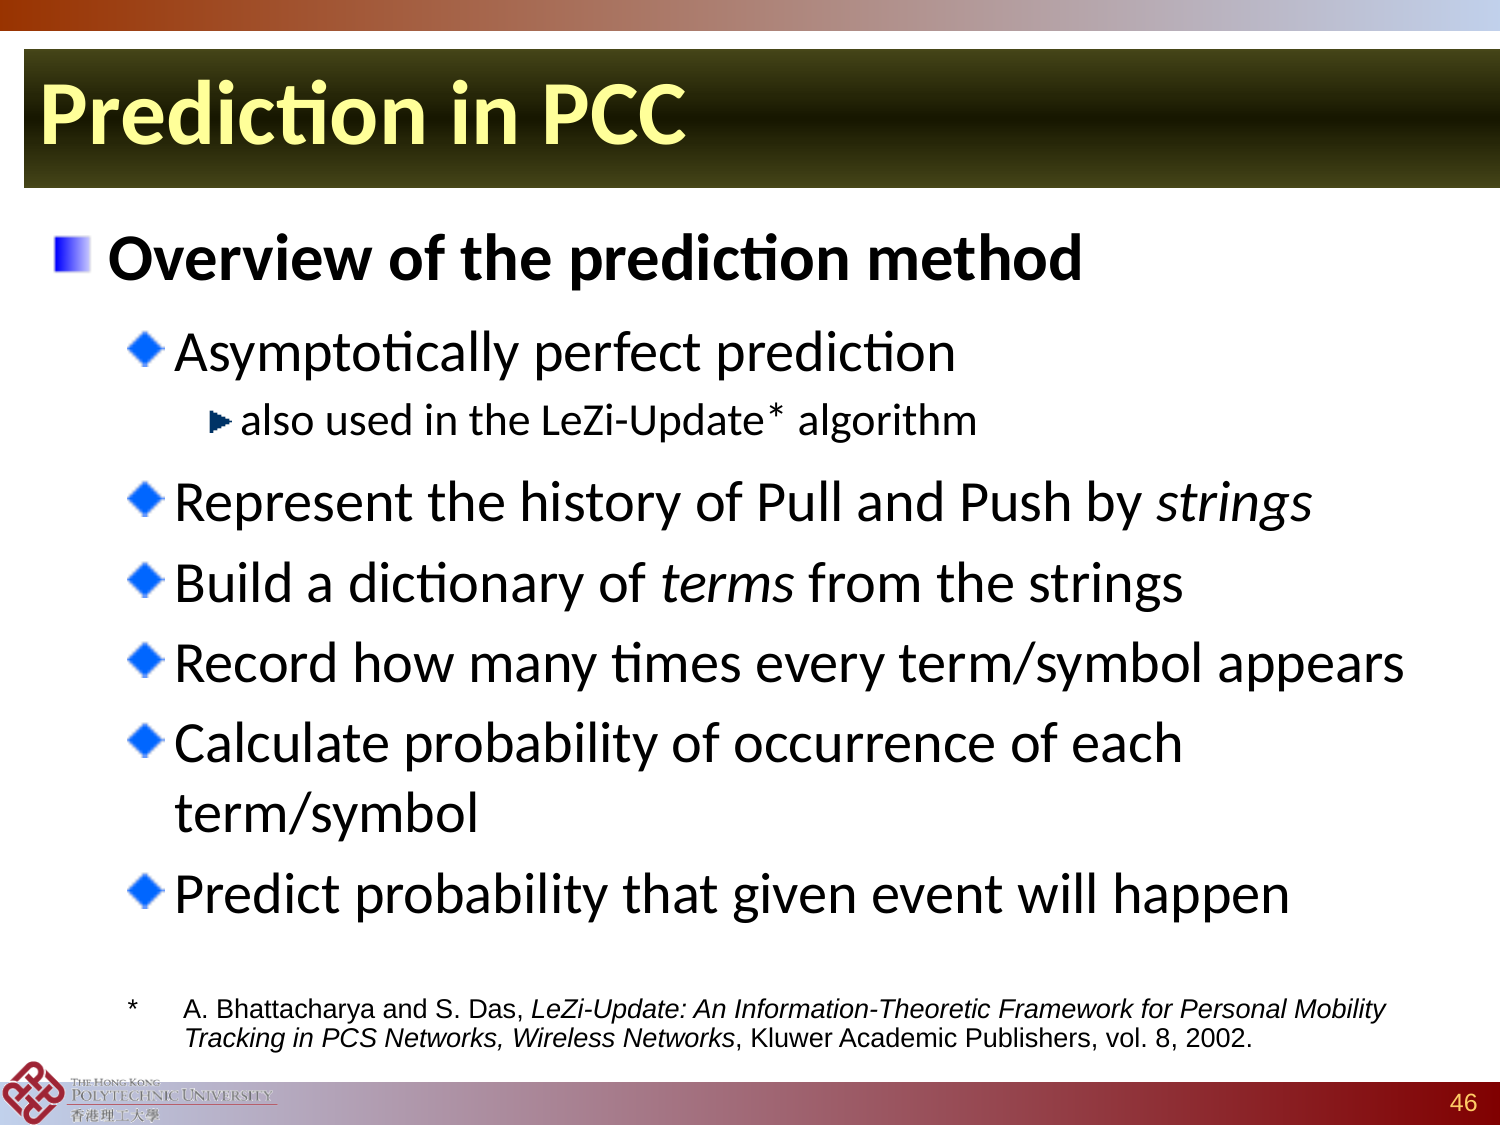

Prediction in PCC
Overview of the prediction method
Asymptotically perfect prediction
also used in the LeZi-Update* algorithm
Represent the history of Pull and Push by strings
Build a dictionary of terms from the strings
Record how many times every term/symbol appears
Calculate probability of occurrence of each term/symbol
Predict probability that given event will happen
*      A. Bhattacharya and S. Das, LeZi-Update: An Information-Theoretic Framework for Personal Mobility Tracking in PCS Networks, Wireless Networks, Kluwer Academic Publishers, vol. 8, 2002.